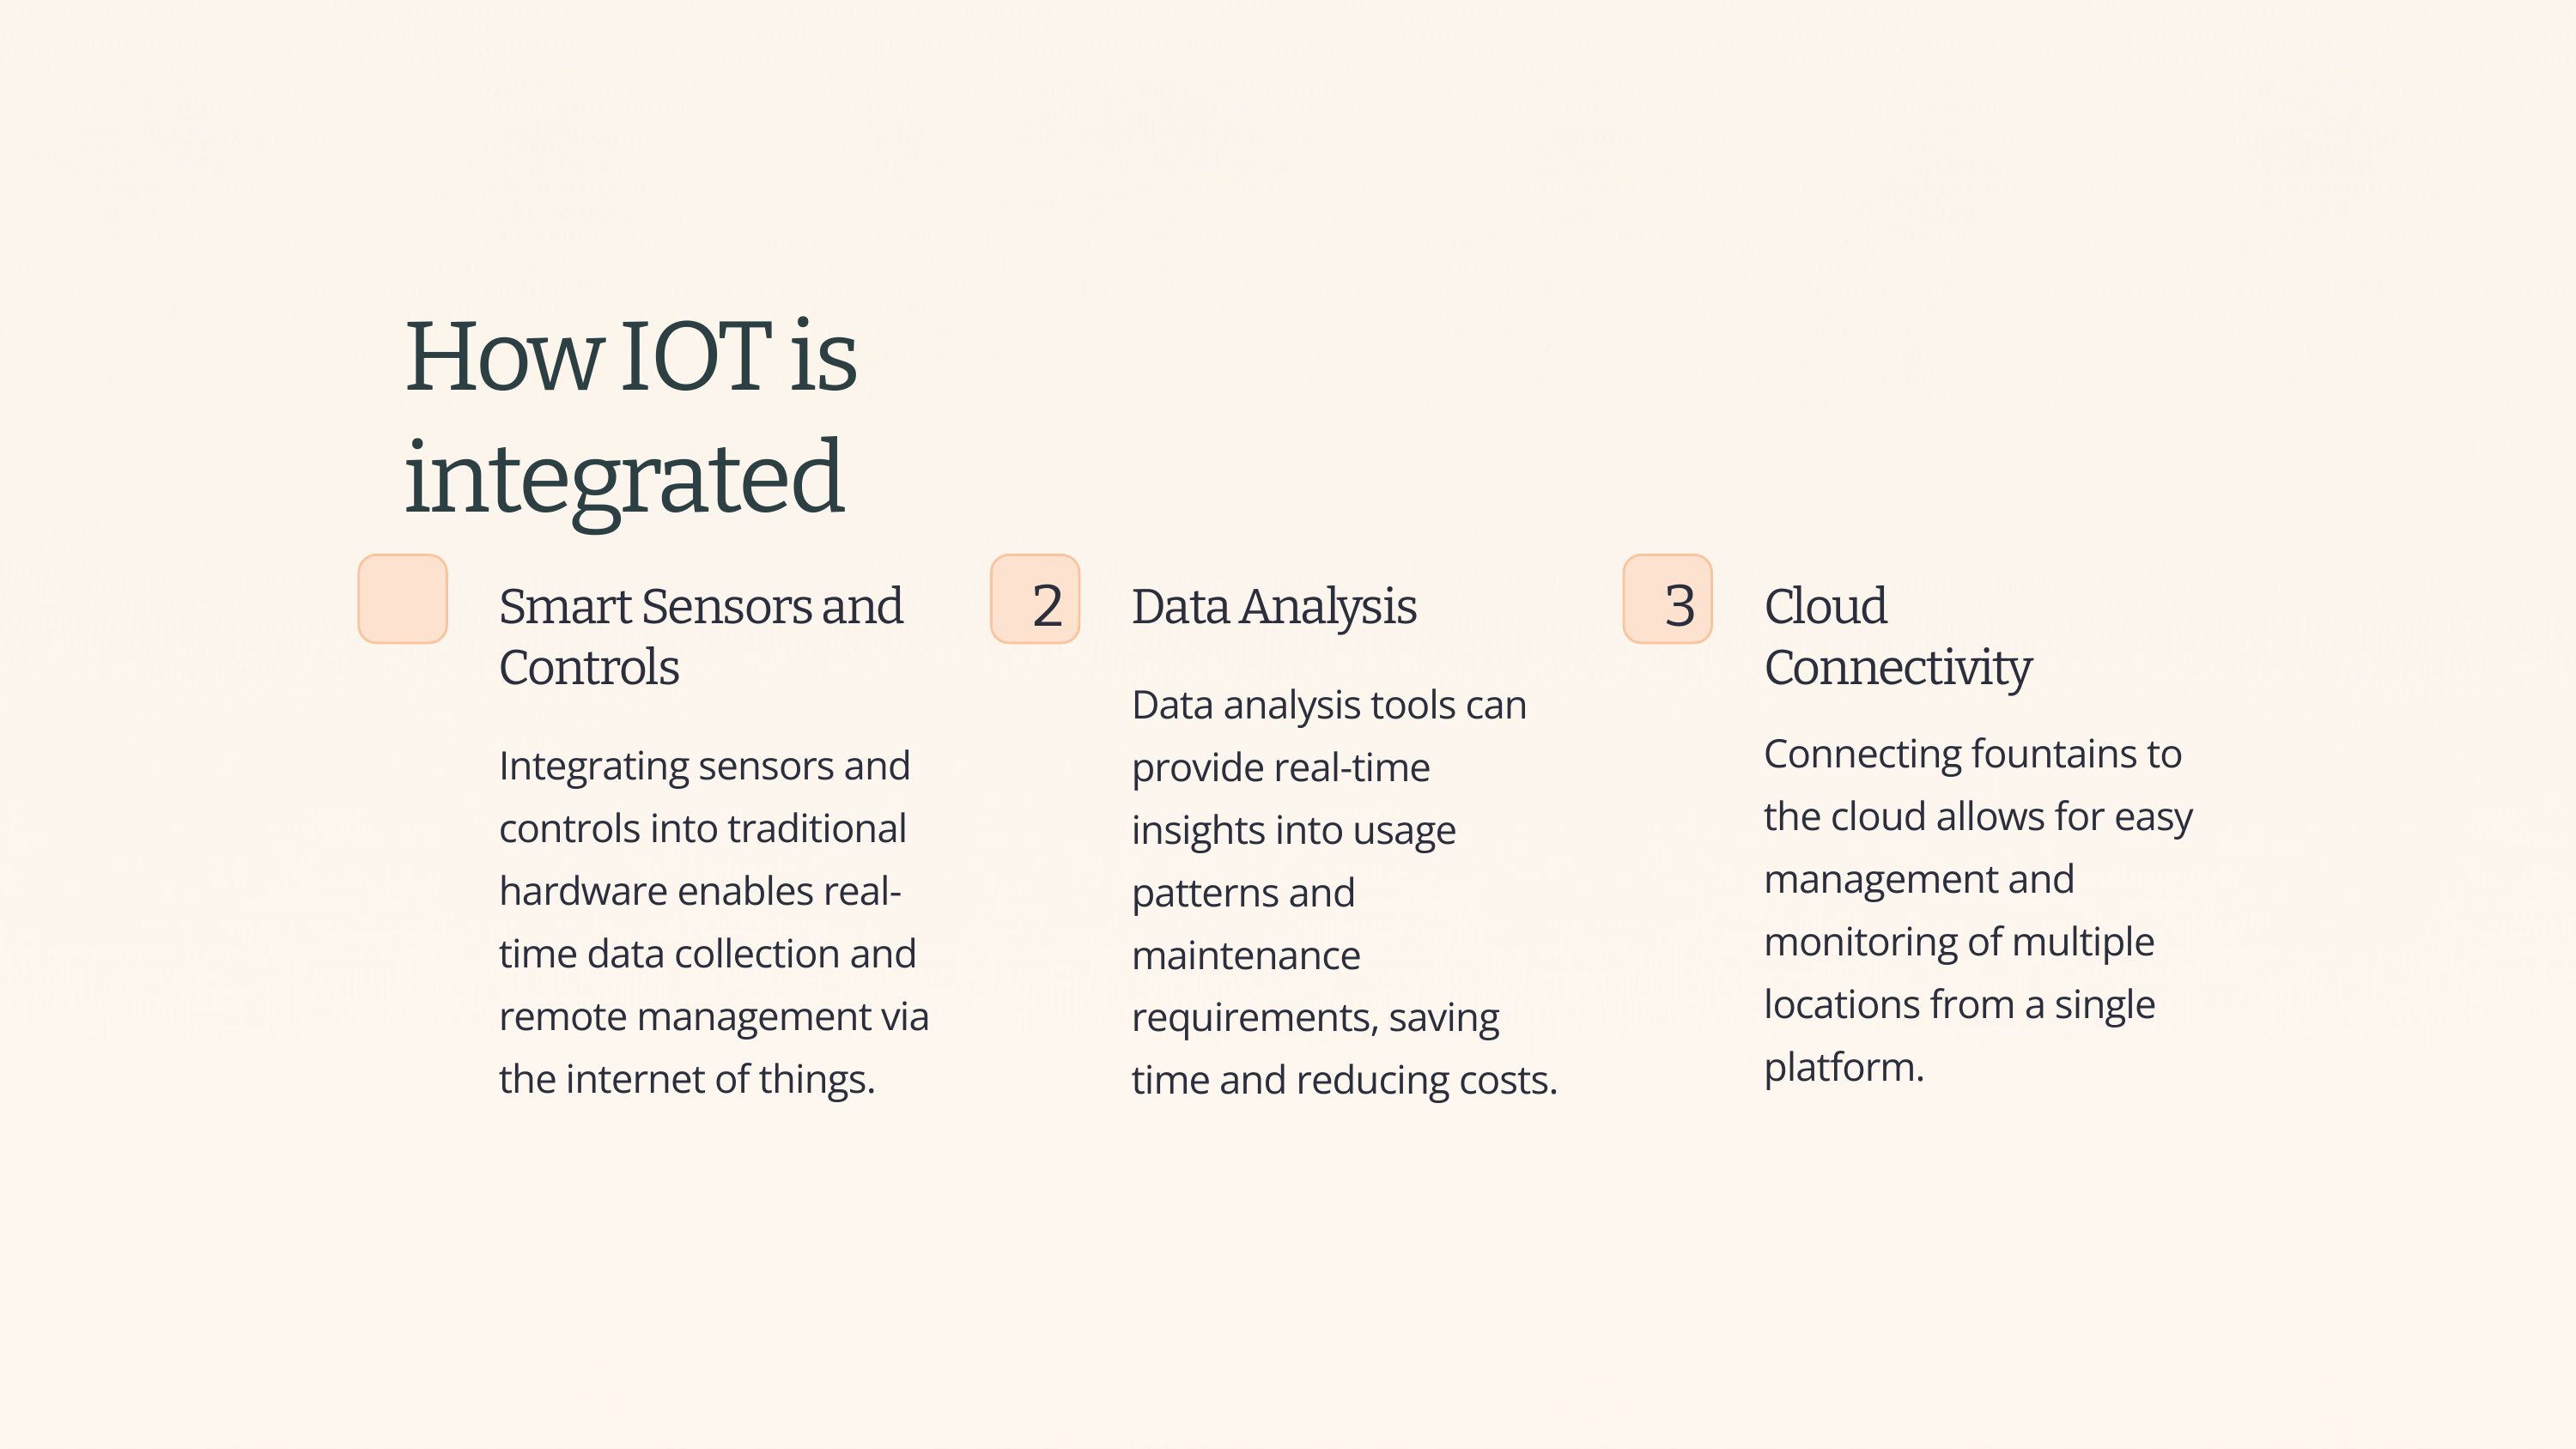

How IOT is integrated

2
3
Smart Sensors and Controls
Data Analysis
Cloud Connectivity
Data analysis tools can provide real-time insights into usage patterns and maintenance requirements, saving time and reducing costs.
Connecting fountains to the cloud allows for easy management and monitoring of multiple locations from a single platform.
Integrating sensors and controls into traditional hardware enables real-time data collection and remote management via the internet of things.